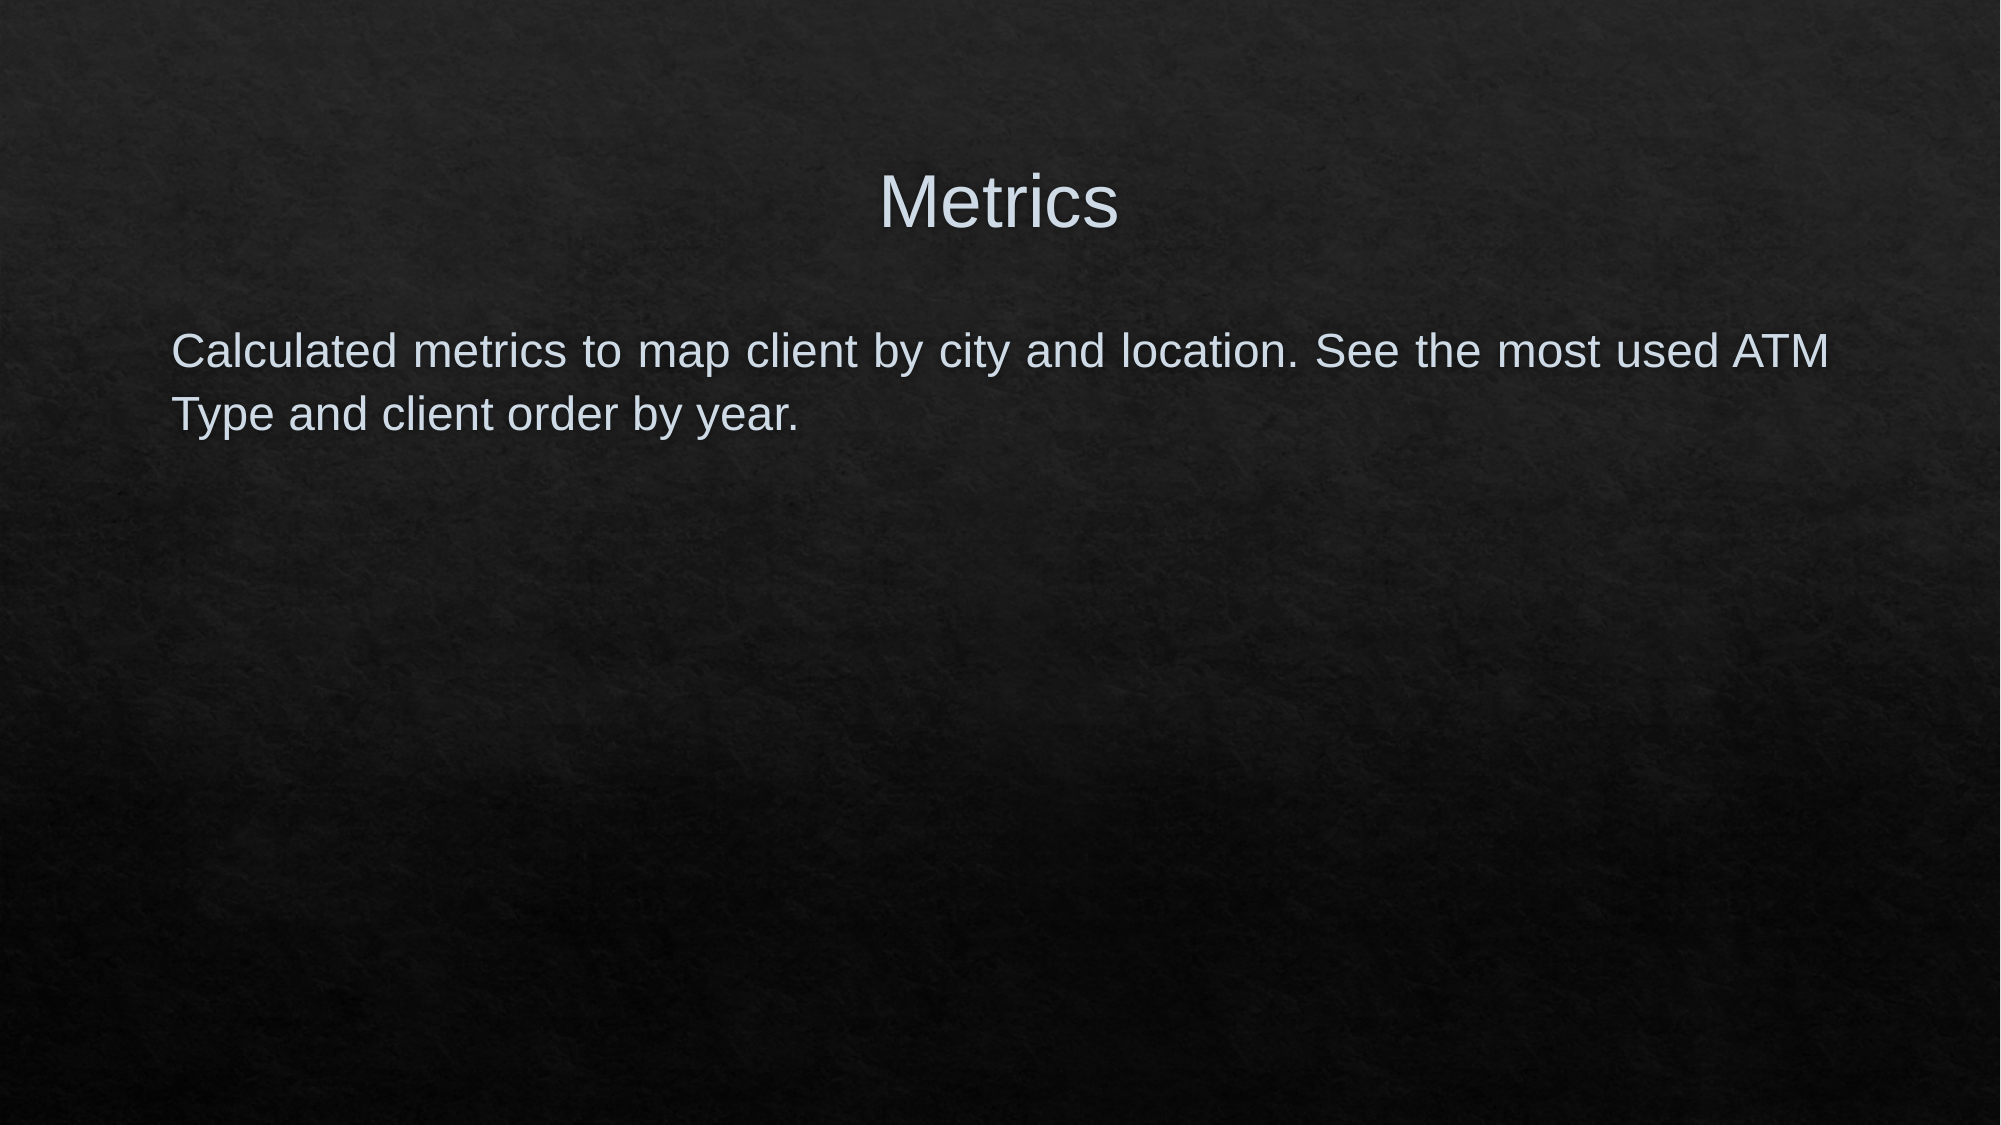

# Metrics
Calculated metrics to map client by city and location. See the most used ATM Type and client order by year.